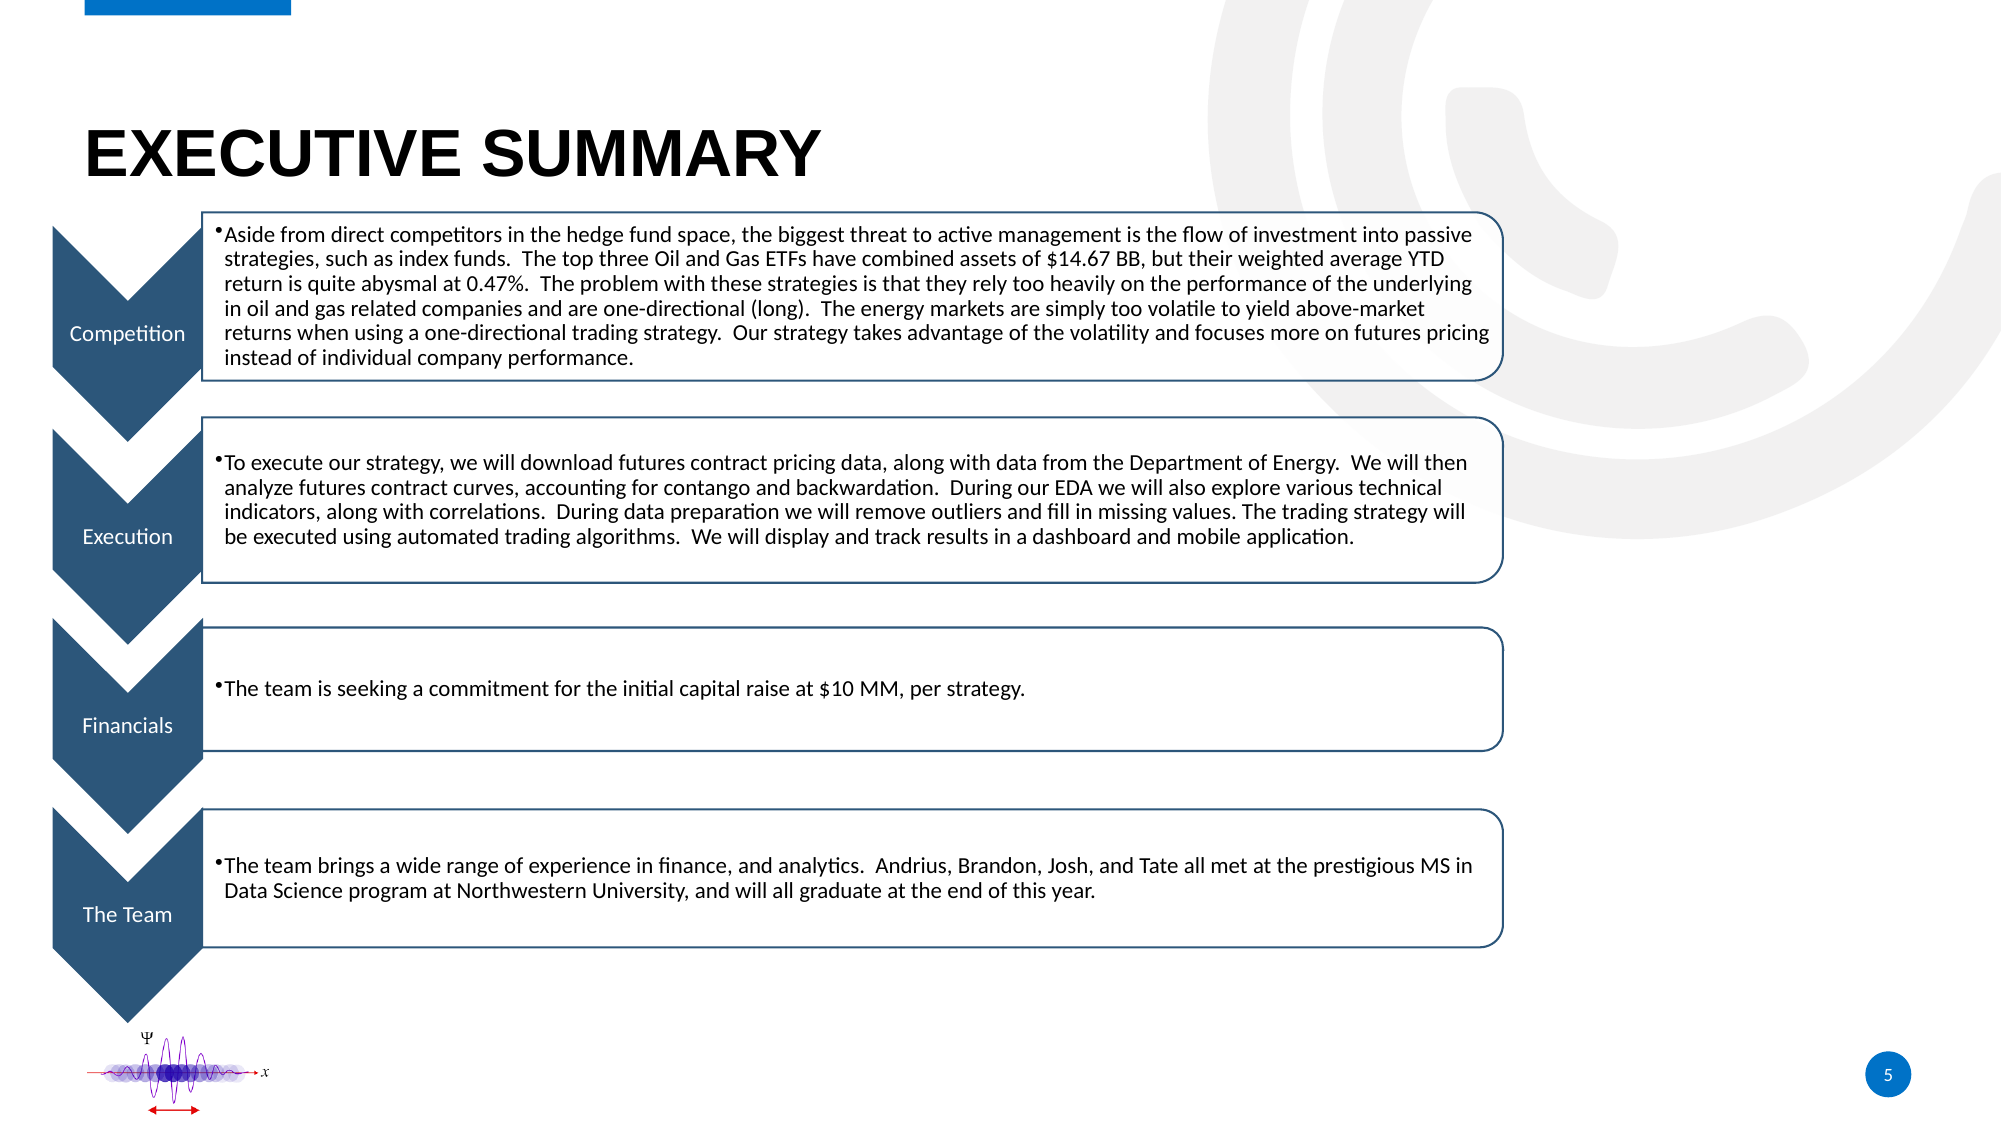

# Executive summary
Competition
Aside from direct competitors in the hedge fund space, the biggest threat to active management is the flow of investment into passive strategies, such as index funds.  The top three Oil and Gas ETFs have combined assets of $14.67 BB, but their weighted average YTD return is quite abysmal at 0.47%.  The problem with these strategies is that they rely too heavily on the performance of the underlying in oil and gas related companies and are one-directional (long).  The energy markets are simply too volatile to yield above-market returns when using a one-directional trading strategy.  Our strategy takes advantage of the volatility and focuses more on futures pricing instead of individual company performance.
Execution
To execute our strategy, we will download futures contract pricing data, along with data from the Department of Energy.  We will then analyze futures contract curves, accounting for contango and backwardation.  During our EDA we will also explore various technical indicators, along with correlations.  During data preparation we will remove outliers and fill in missing values. The trading strategy will be executed using automated trading algorithms.  We will display and track results in a dashboard and mobile application.
Financials
The team is seeking a commitment for the initial capital raise at $10 MM, per strategy.
The Team
The team brings a wide range of experience in finance, and analytics.  Andrius, Brandon, Josh, and Tate all met at the prestigious MS in  Data Science program at Northwestern University, and will all graduate at the end of this year.

5